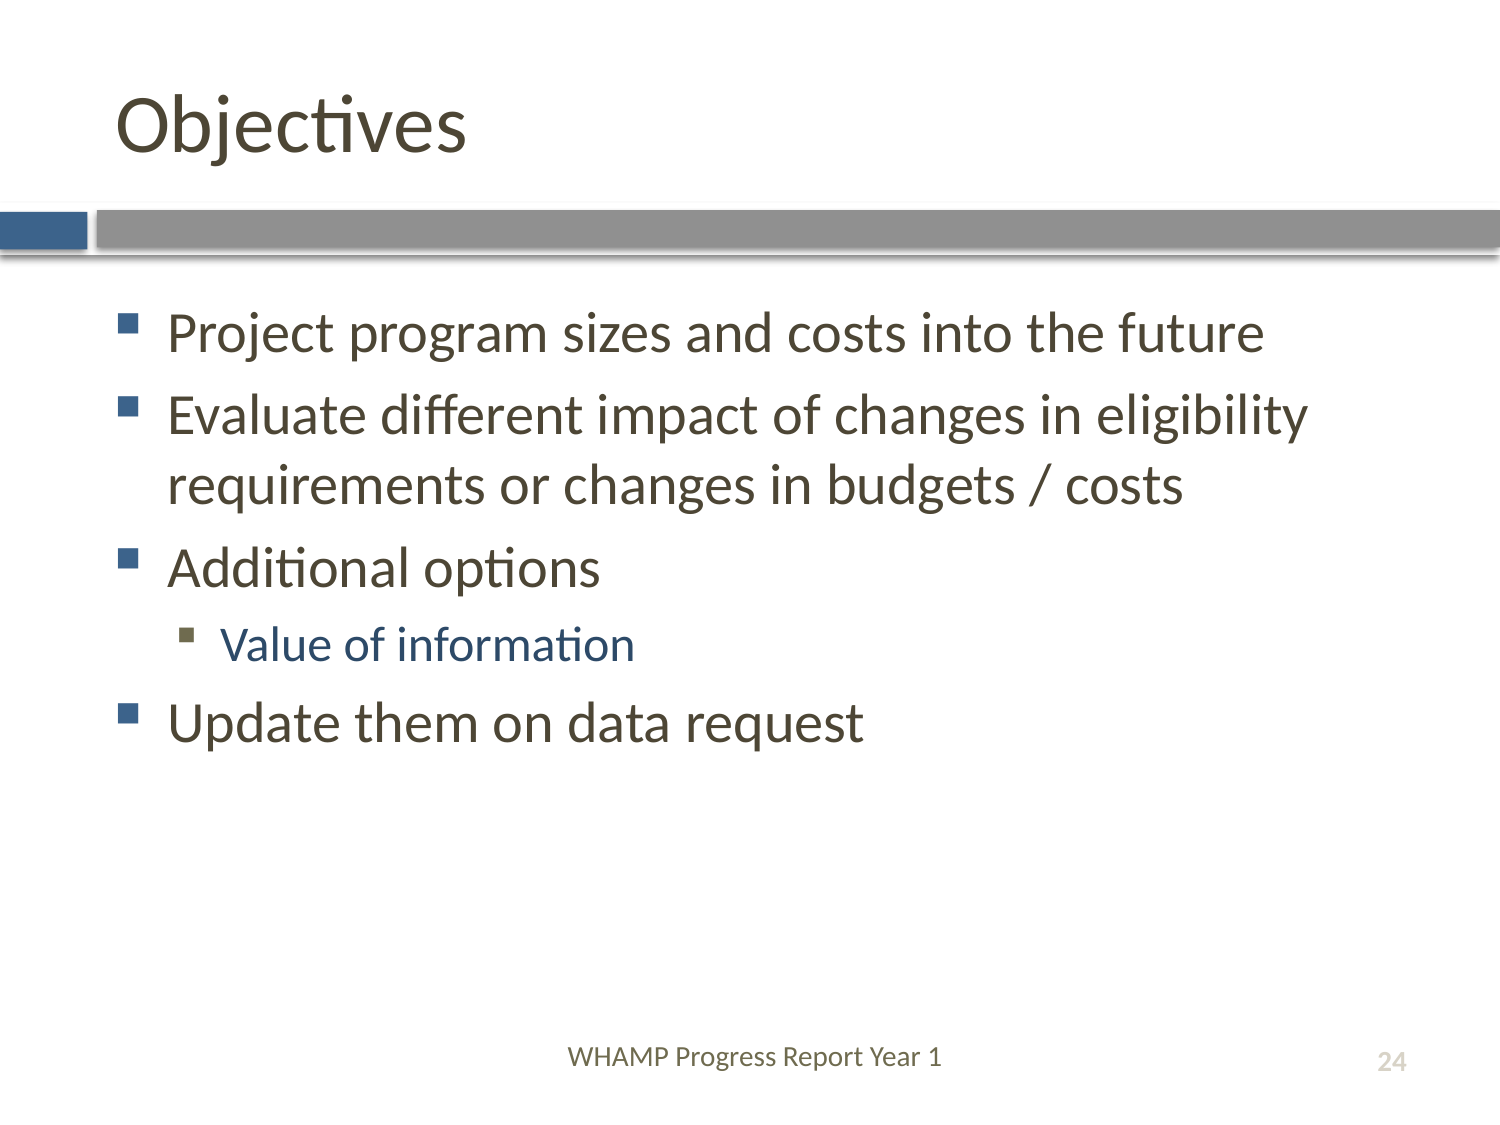

# Objectives
Project program sizes and costs into the future
Evaluate different impact of changes in eligibility requirements or changes in budgets / costs
Additional options
Value of information
Update them on data request
WHAMP Progress Report Year 1
24